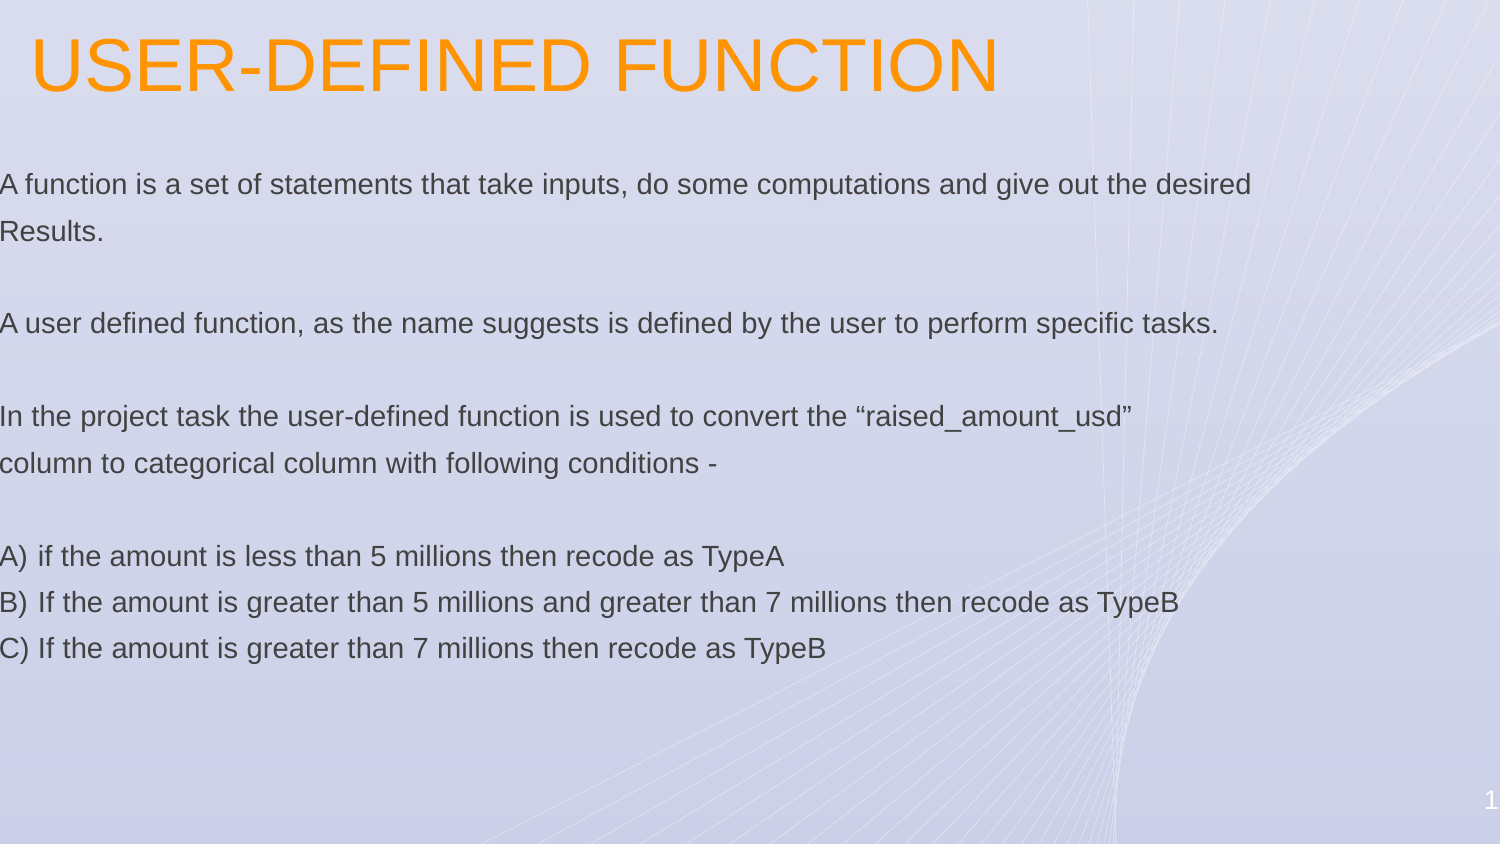

USER-DEFINED FUNCTION
A function is a set of statements that take inputs, do some computations and give out the desired
Results.

A user defined function, as the name suggests is defined by the user to perform specific tasks.

In the project task the user-defined function is used to convert the “raised_amount_usd”
column to categorical column with following conditions -

if the amount is less than 5 millions then recode as TypeA
If the amount is greater than 5 millions and greater than 7 millions then recode as TypeB
If the amount is greater than 7 millions then recode as TypeB
18